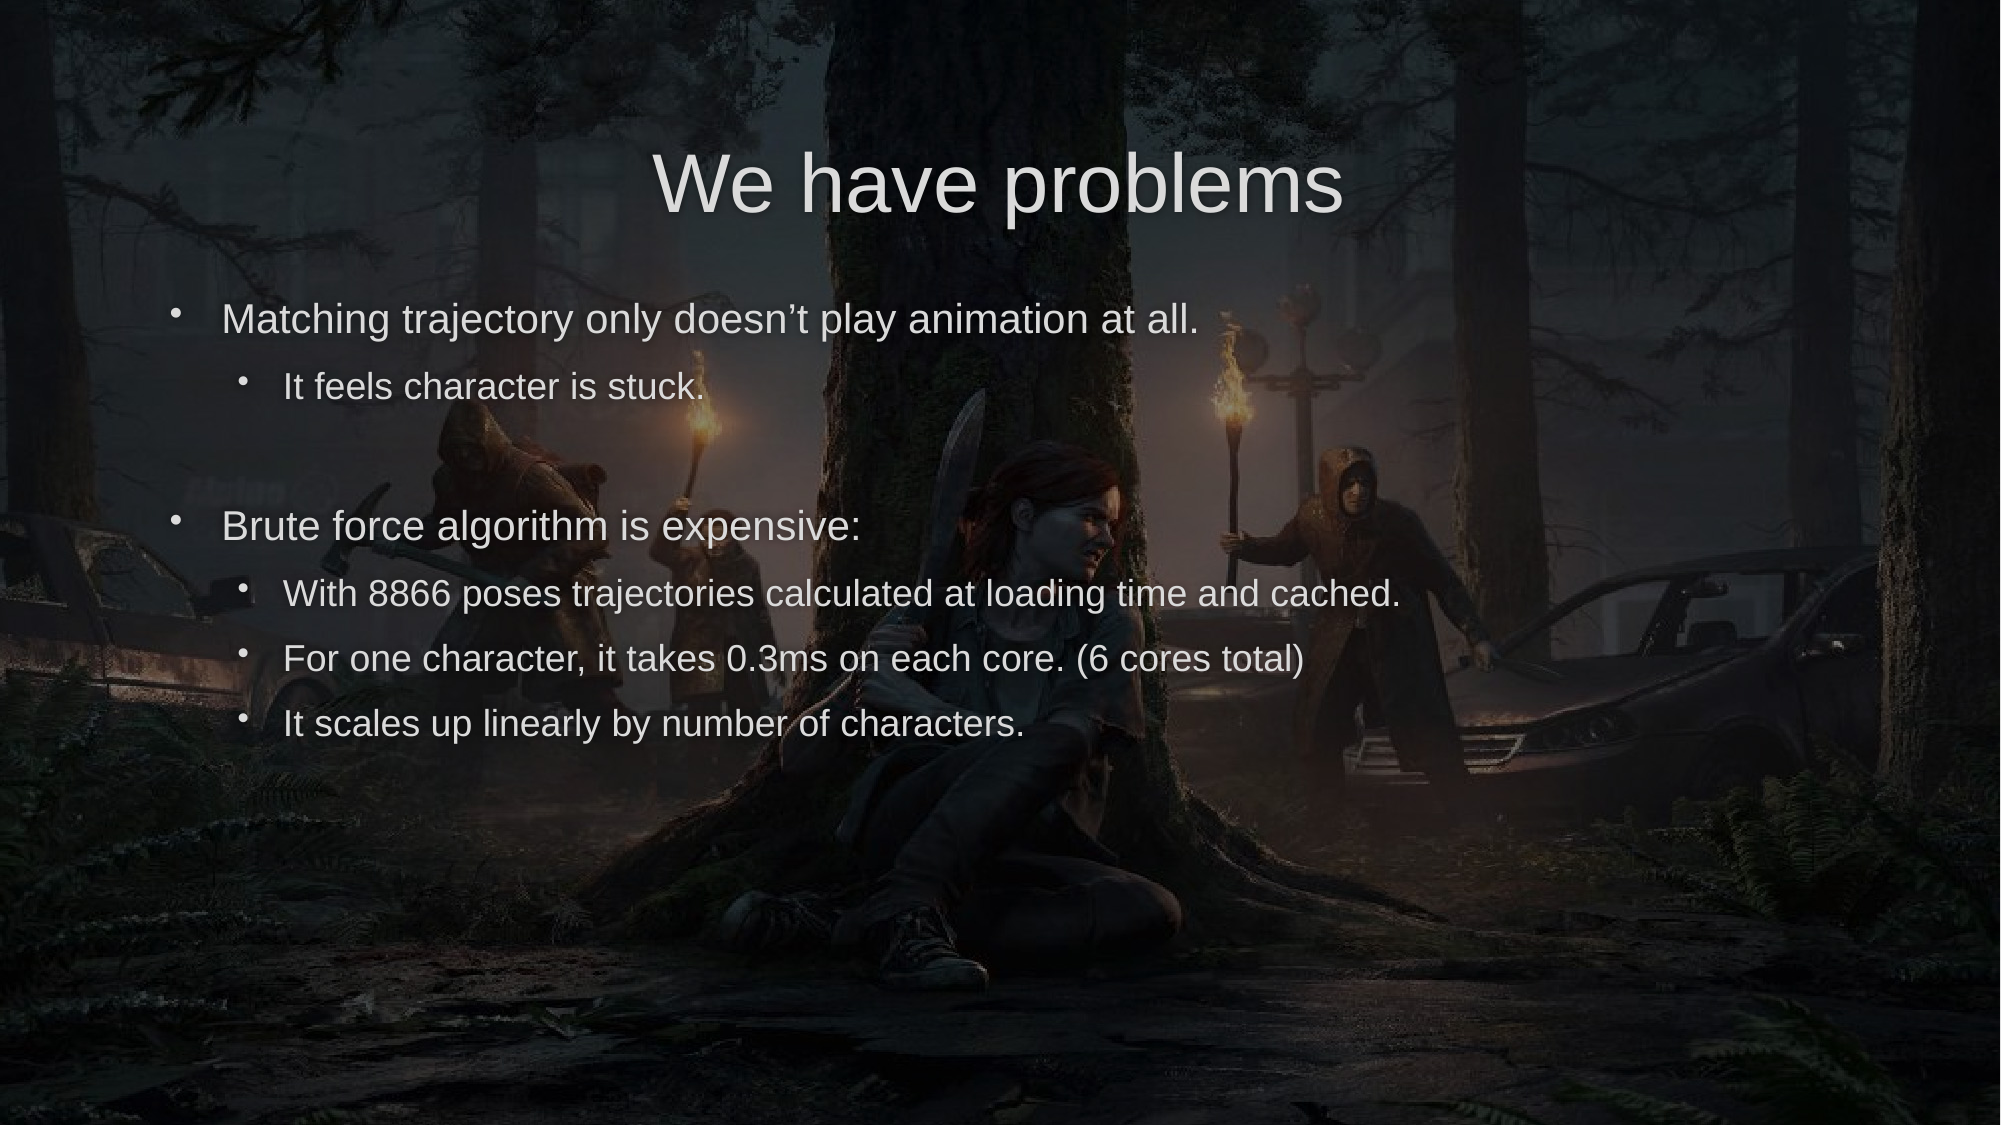

# We have problems
Matching trajectory only doesn’t play animation at all.
It feels character is stuck.

Brute force algorithm is expensive:
With 8866 poses trajectories calculated at loading time and cached.
For one character, it takes 0.3ms on each core. (6 cores total)
It scales up linearly by number of characters.